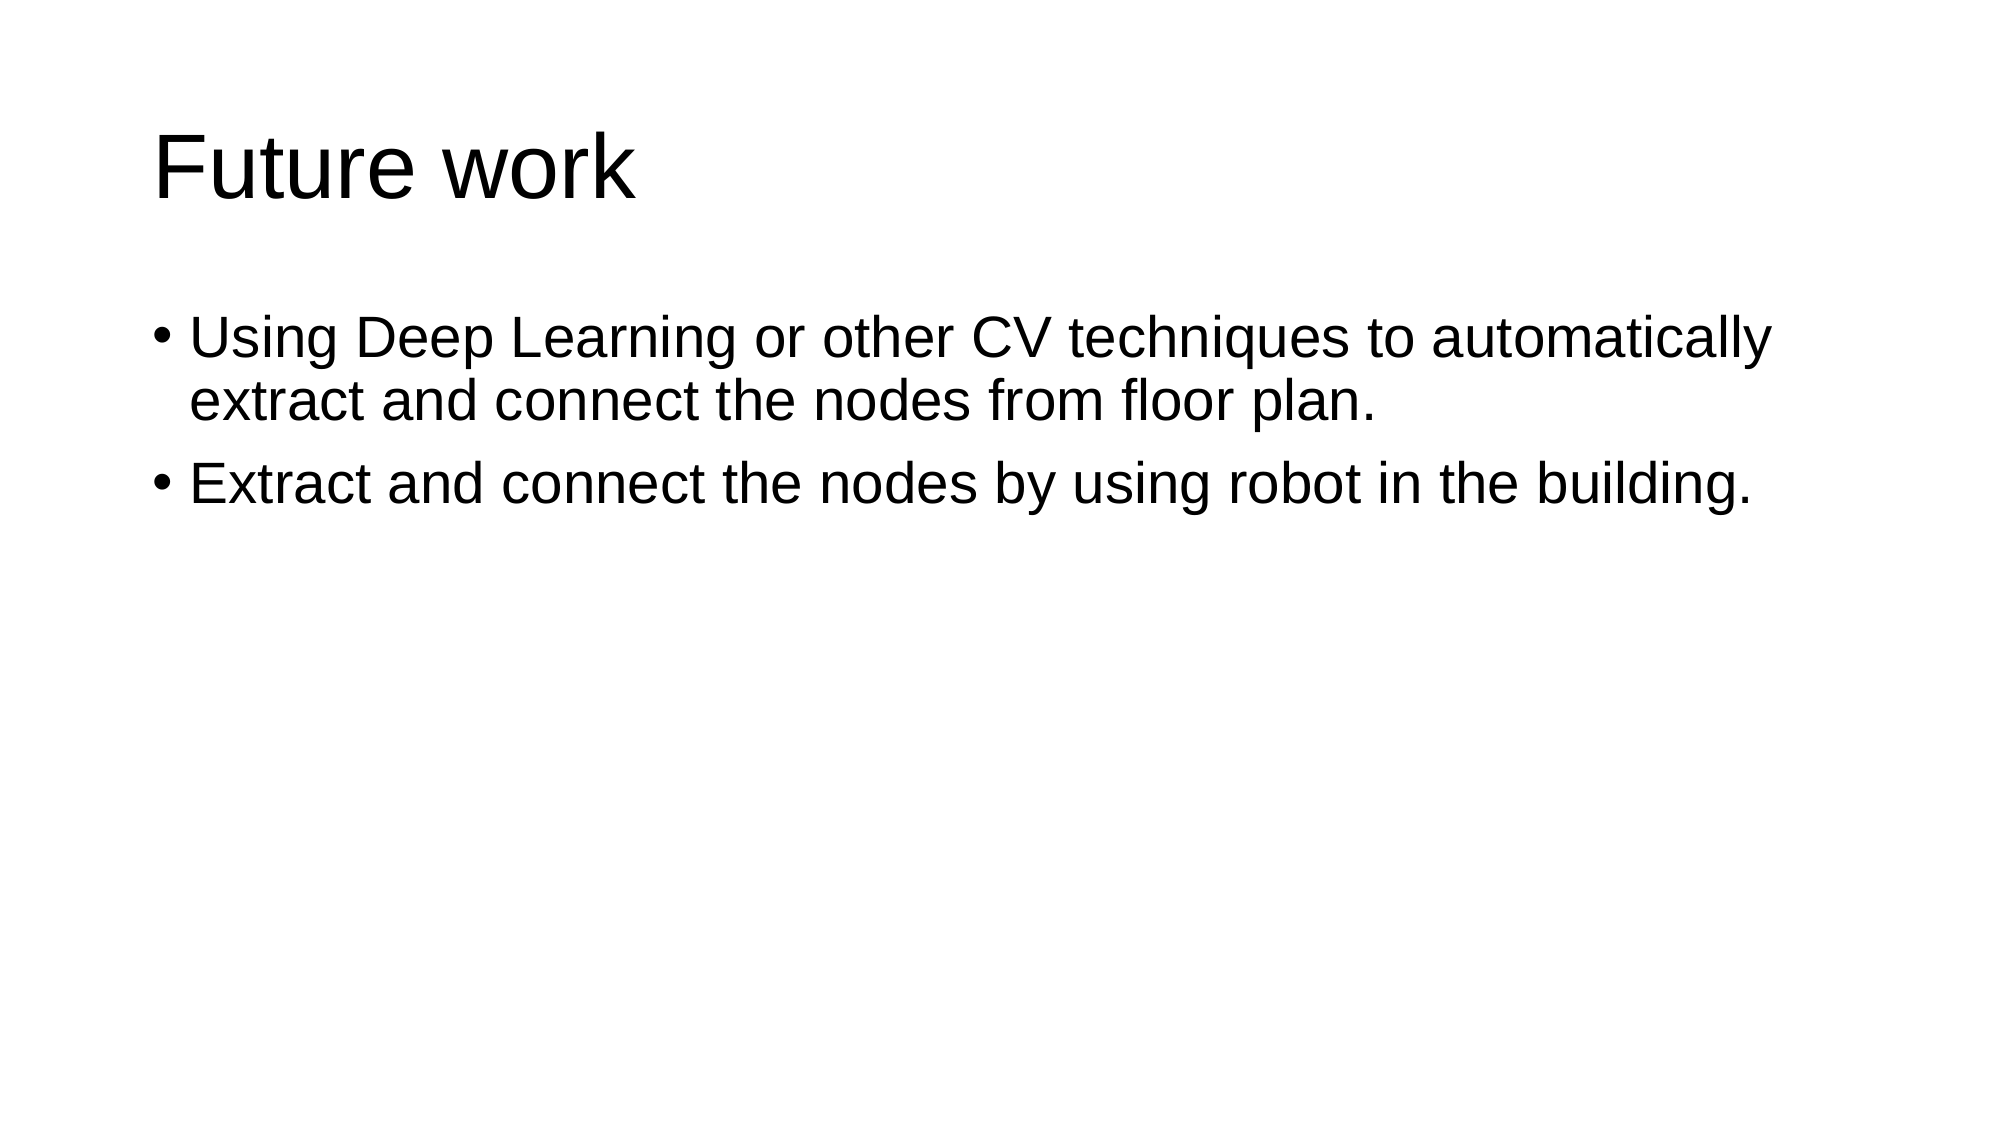

# Future work
Using Deep Learning or other CV techniques to automatically extract and connect the nodes from floor plan.
Extract and connect the nodes by using robot in the building.